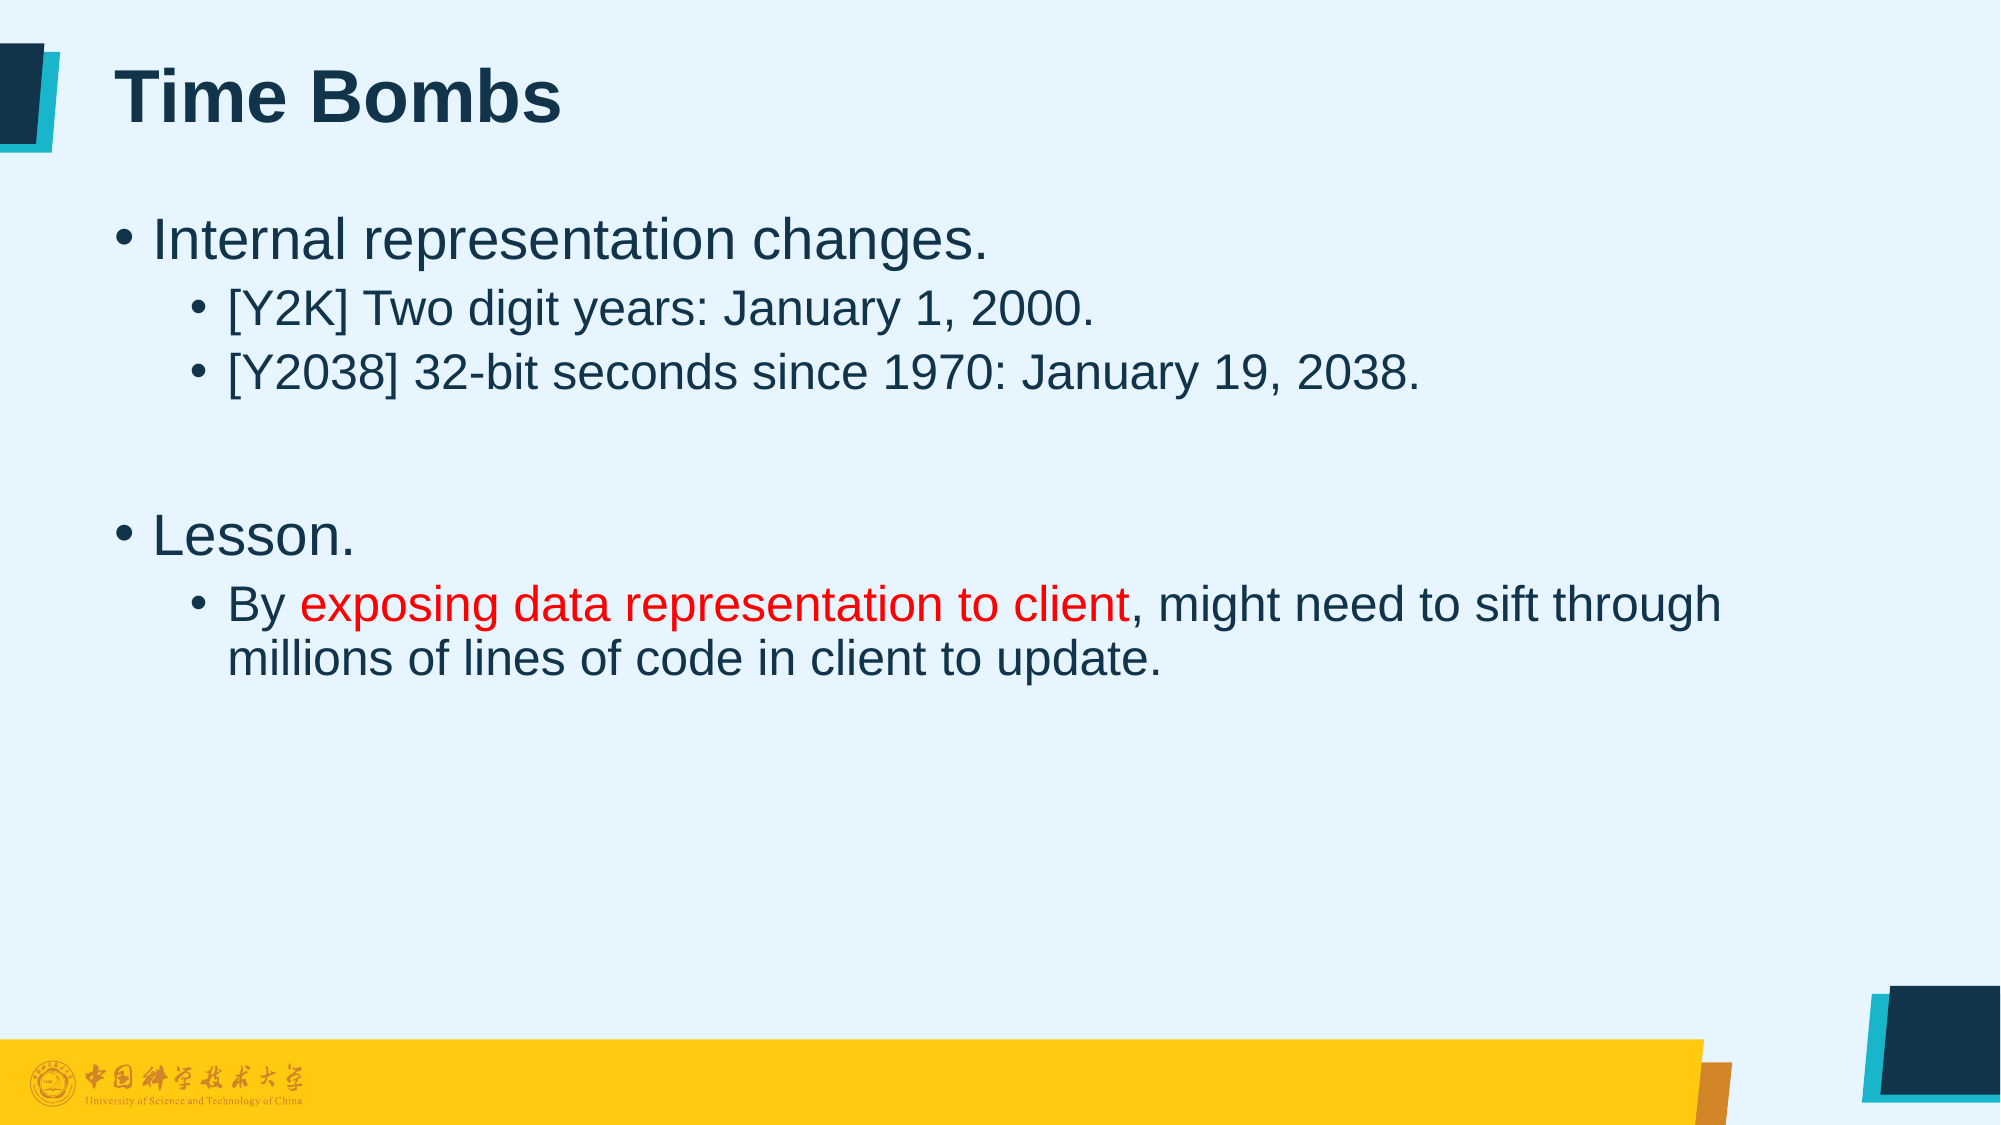

# Time Bombs
Internal representation changes.
[Y2K] Two digit years: January 1, 2000.
[Y2038] 32-bit seconds since 1970: January 19, 2038.

Lesson.
By exposing data representation to client, might need to sift through millions of lines of code in client to update.